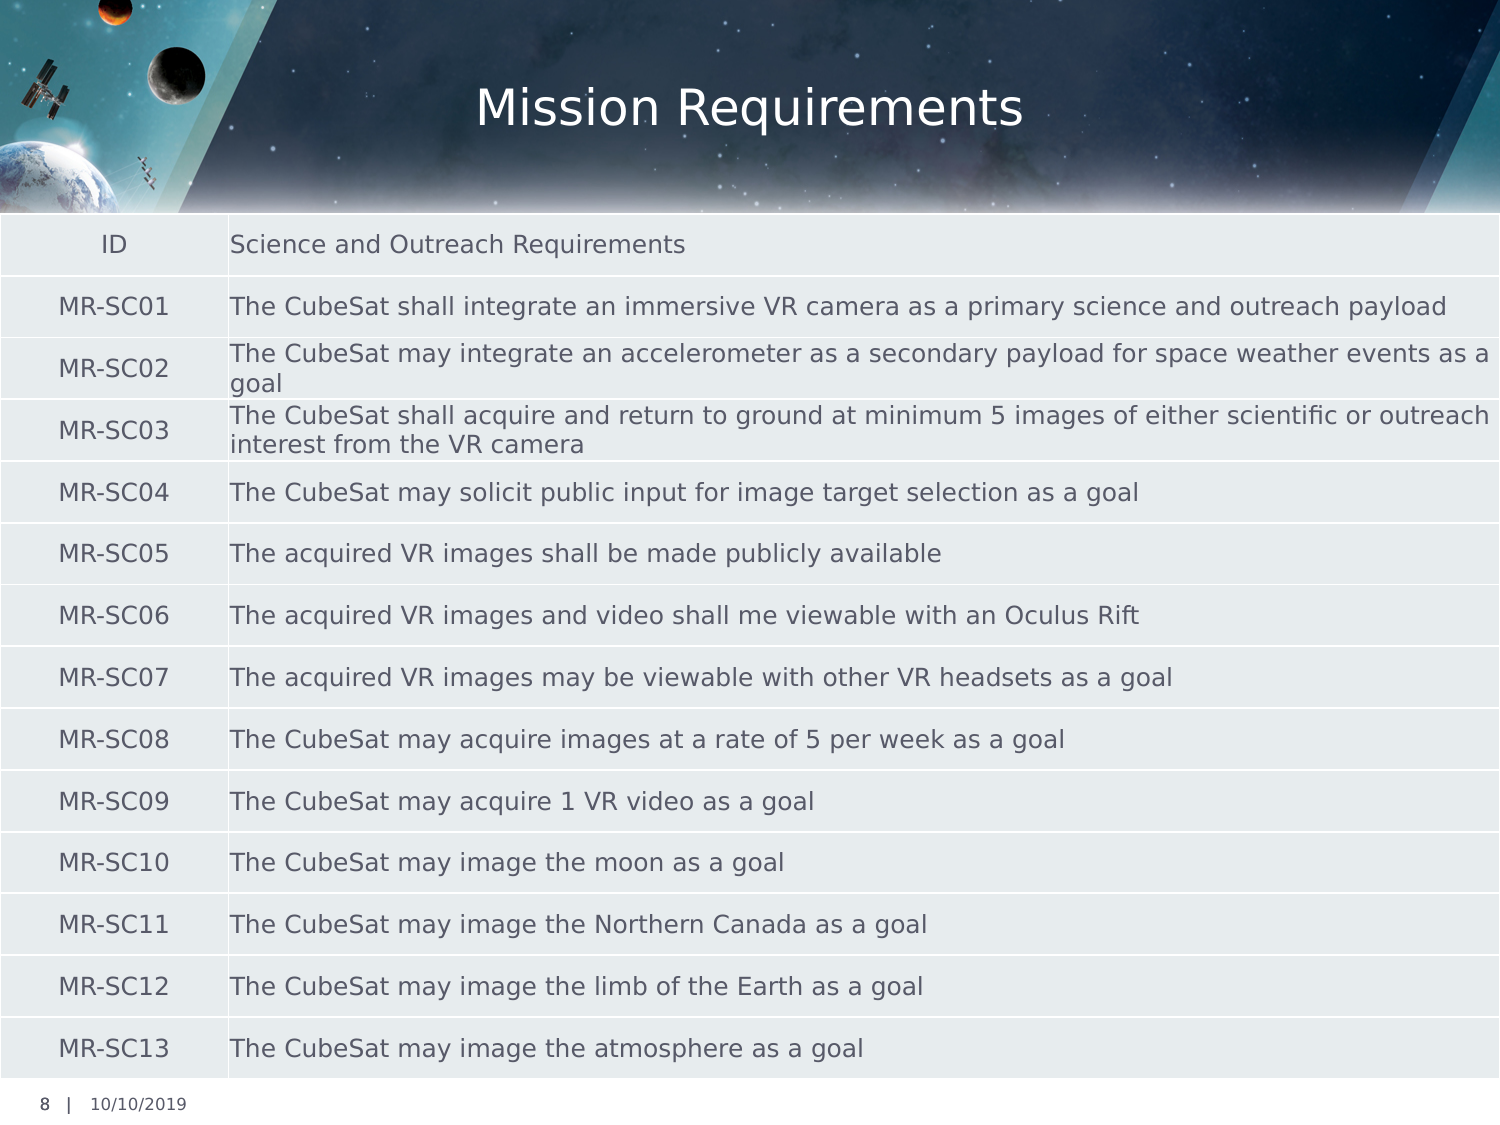

# Mission Requirements
| ID | Science and Outreach Requirements |
| --- | --- |
| MR-SC01 | The CubeSat shall integrate an immersive VR camera as a primary science and outreach payload |
| MR-SC02 | The CubeSat may integrate an accelerometer as a secondary payload for space weather events as a goal |
| MR-SC03 | The CubeSat shall acquire and return to ground at minimum 5 images of either scientific or outreach interest from the VR camera |
| MR-SC04 | The CubeSat may solicit public input for image target selection as a goal |
| MR-SC05 | The acquired VR images shall be made publicly available |
| MR-SC06 | The acquired VR images and video shall me viewable with an Oculus Rift |
| MR-SC07 | The acquired VR images may be viewable with other VR headsets as a goal |
| MR-SC08 | The CubeSat may acquire images at a rate of 5 per week as a goal |
| MR-SC09 | The CubeSat may acquire 1 VR video as a goal |
| MR-SC10 | The CubeSat may image the moon as a goal |
| MR-SC11 | The CubeSat may image the Northern Canada as a goal |
| MR-SC12 | The CubeSat may image the limb of the Earth as a goal |
| MR-SC13 | The CubeSat may image the atmosphere as a goal |
8   |